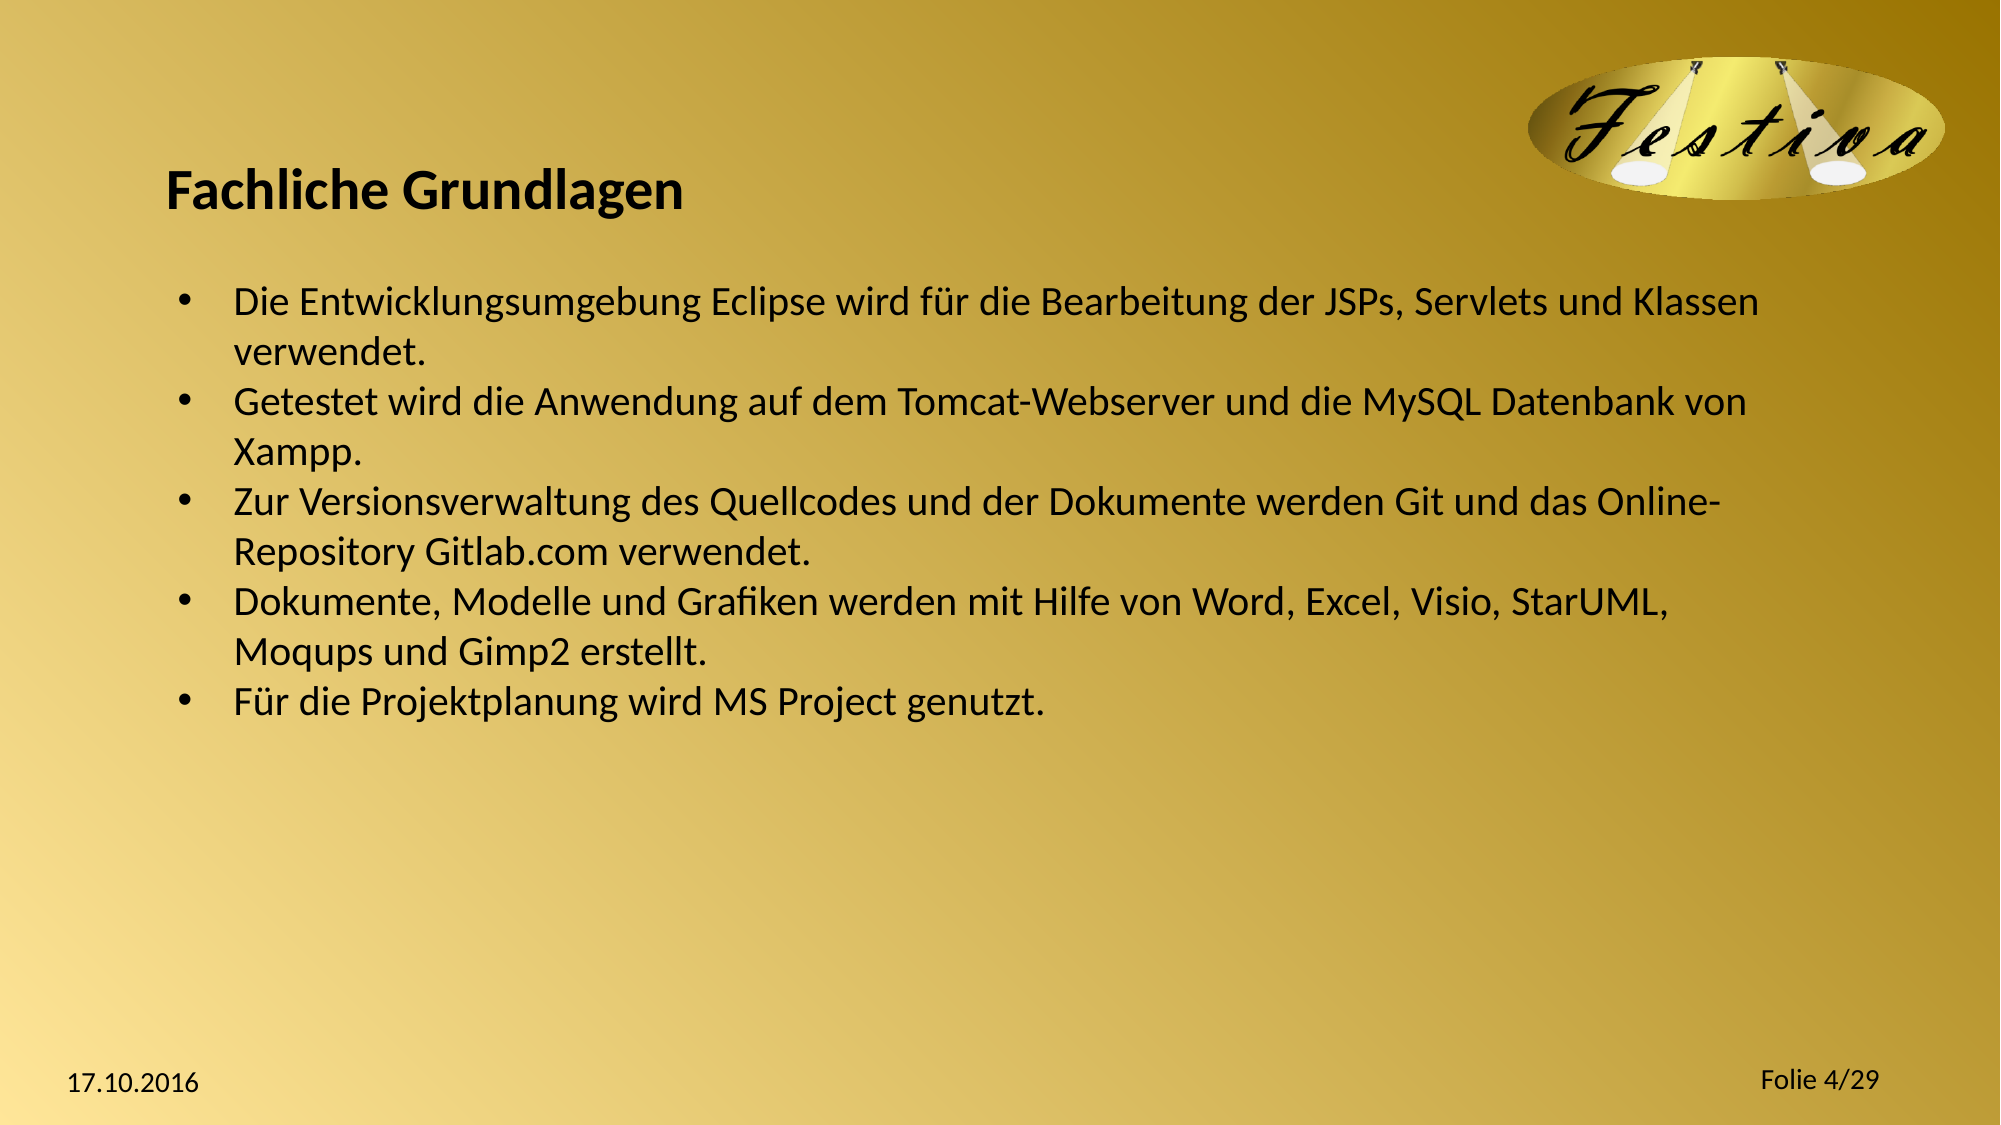

Fachliche Grundlagen
Die Entwicklungsumgebung Eclipse wird für die Bearbeitung der JSPs, Servlets und Klassen verwendet.
Getestet wird die Anwendung auf dem Tomcat-Webserver und die MySQL Datenbank von Xampp.
Zur Versionsverwaltung des Quellcodes und der Dokumente werden Git und das Online-Repository Gitlab.com verwendet.
Dokumente, Modelle und Grafiken werden mit Hilfe von Word, Excel, Visio, StarUML, Moqups und Gimp2 erstellt.
Für die Projektplanung wird MS Project genutzt.